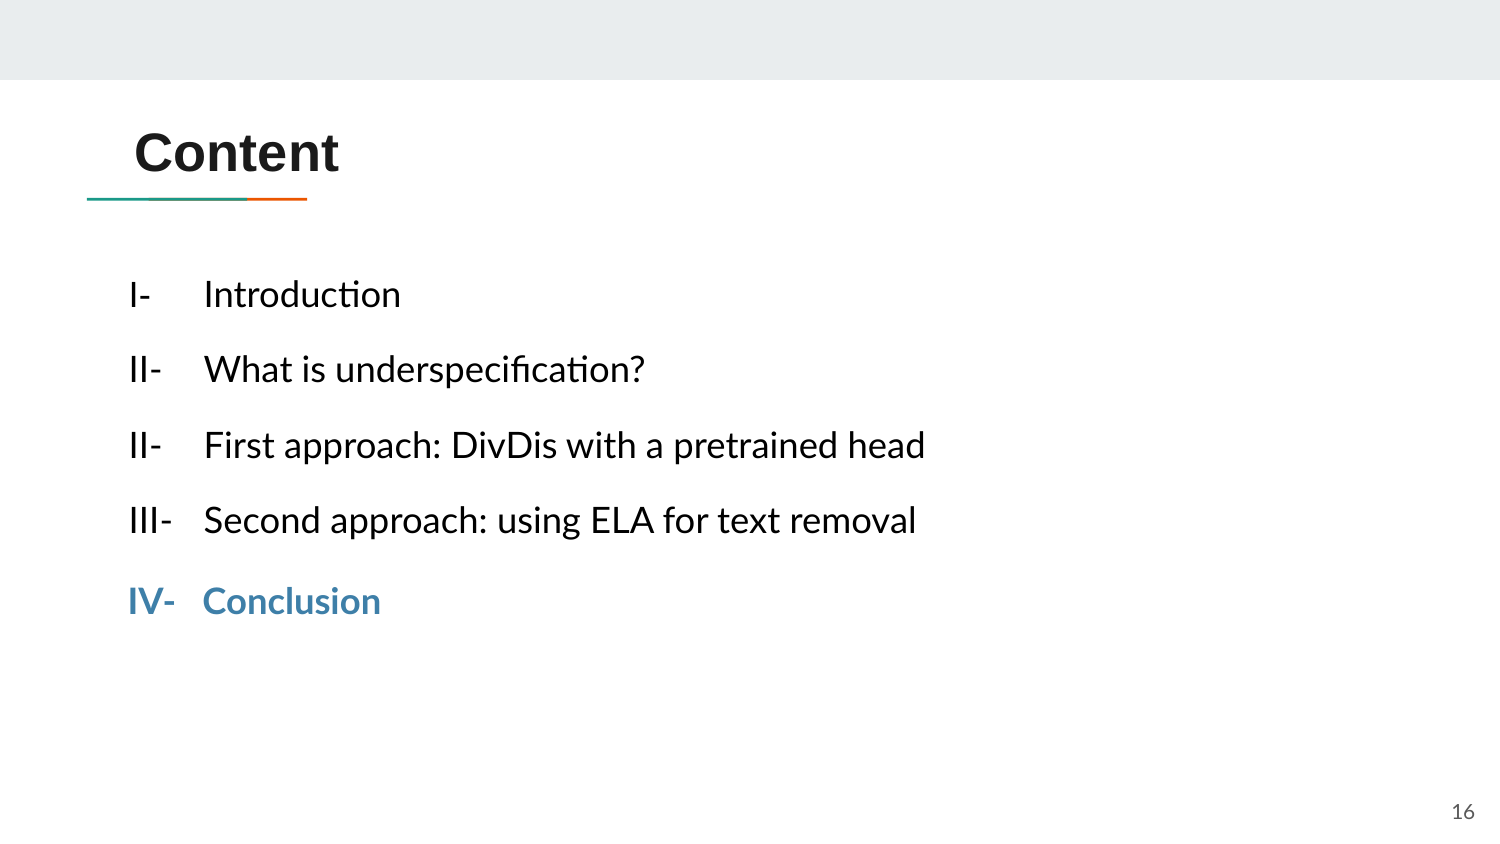

# Content
I-	Introduction
II-	What is underspecification?
II-	First approach: DivDis with a pretrained head
III-	Second approach: using ELA for text removal
    IV-   Conclusion

16